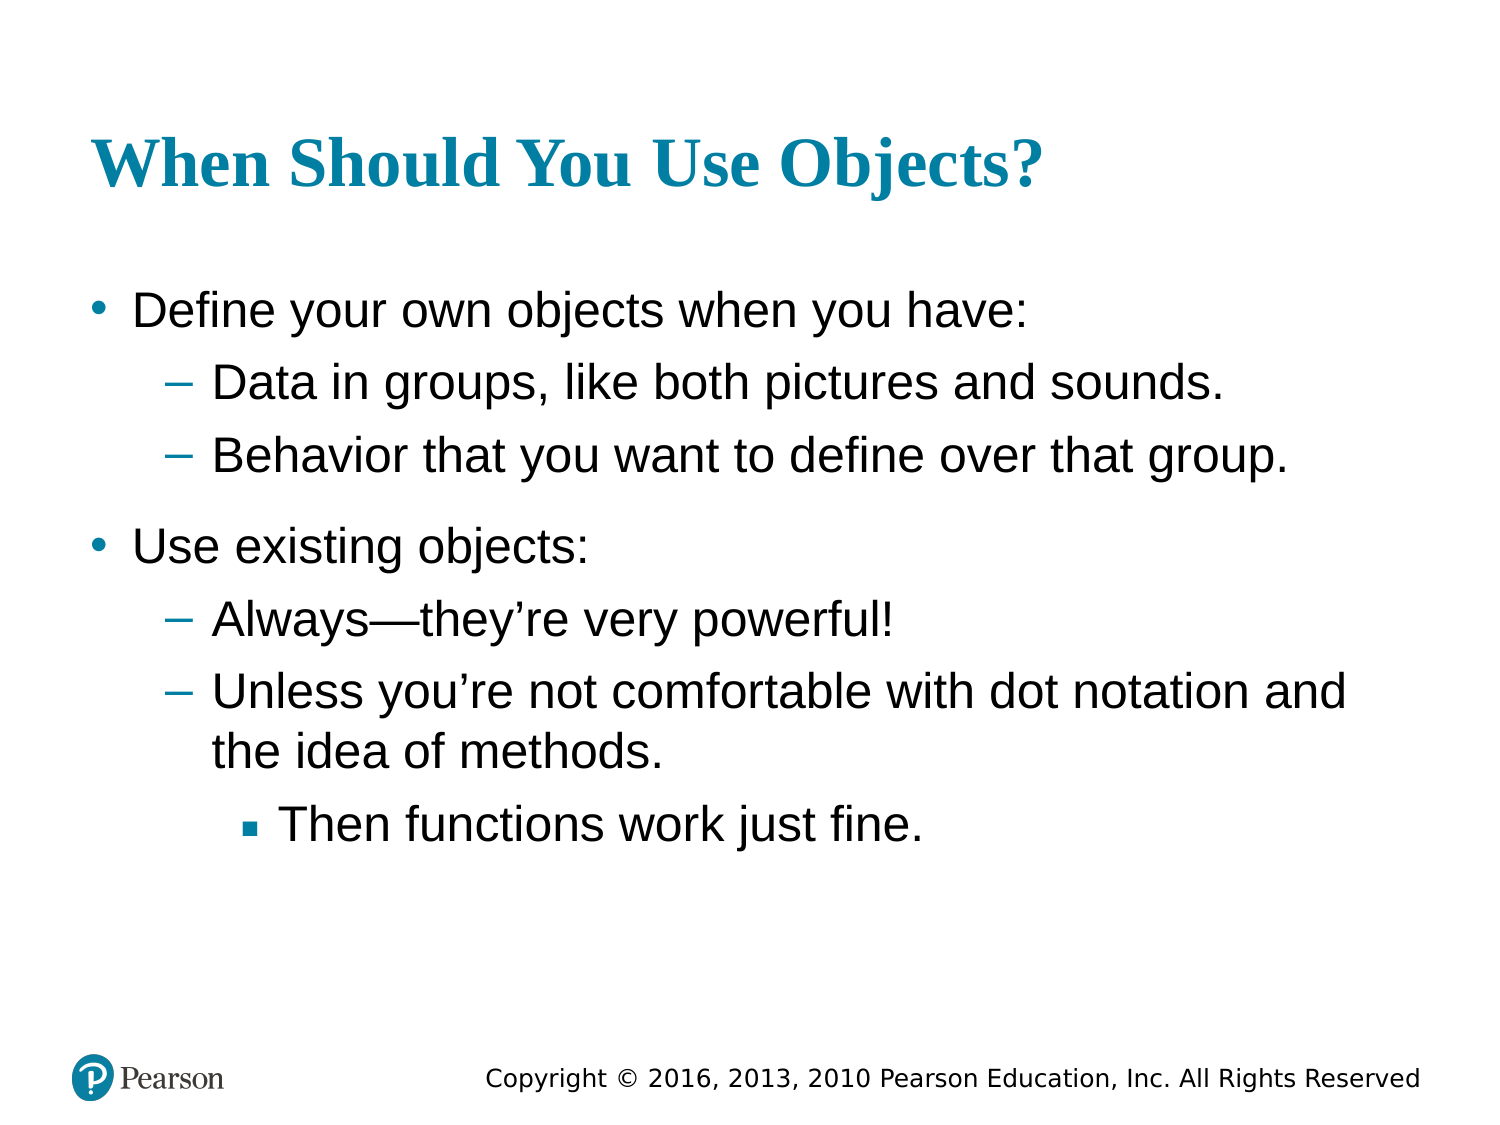

# When Should You Use Objects?
Define your own objects when you have:
Data in groups, like both pictures and sounds.
Behavior that you want to define over that group.
Use existing objects:
Always—they’re very powerful!
Unless you’re not comfortable with dot notation and the idea of methods.
Then functions work just fine.